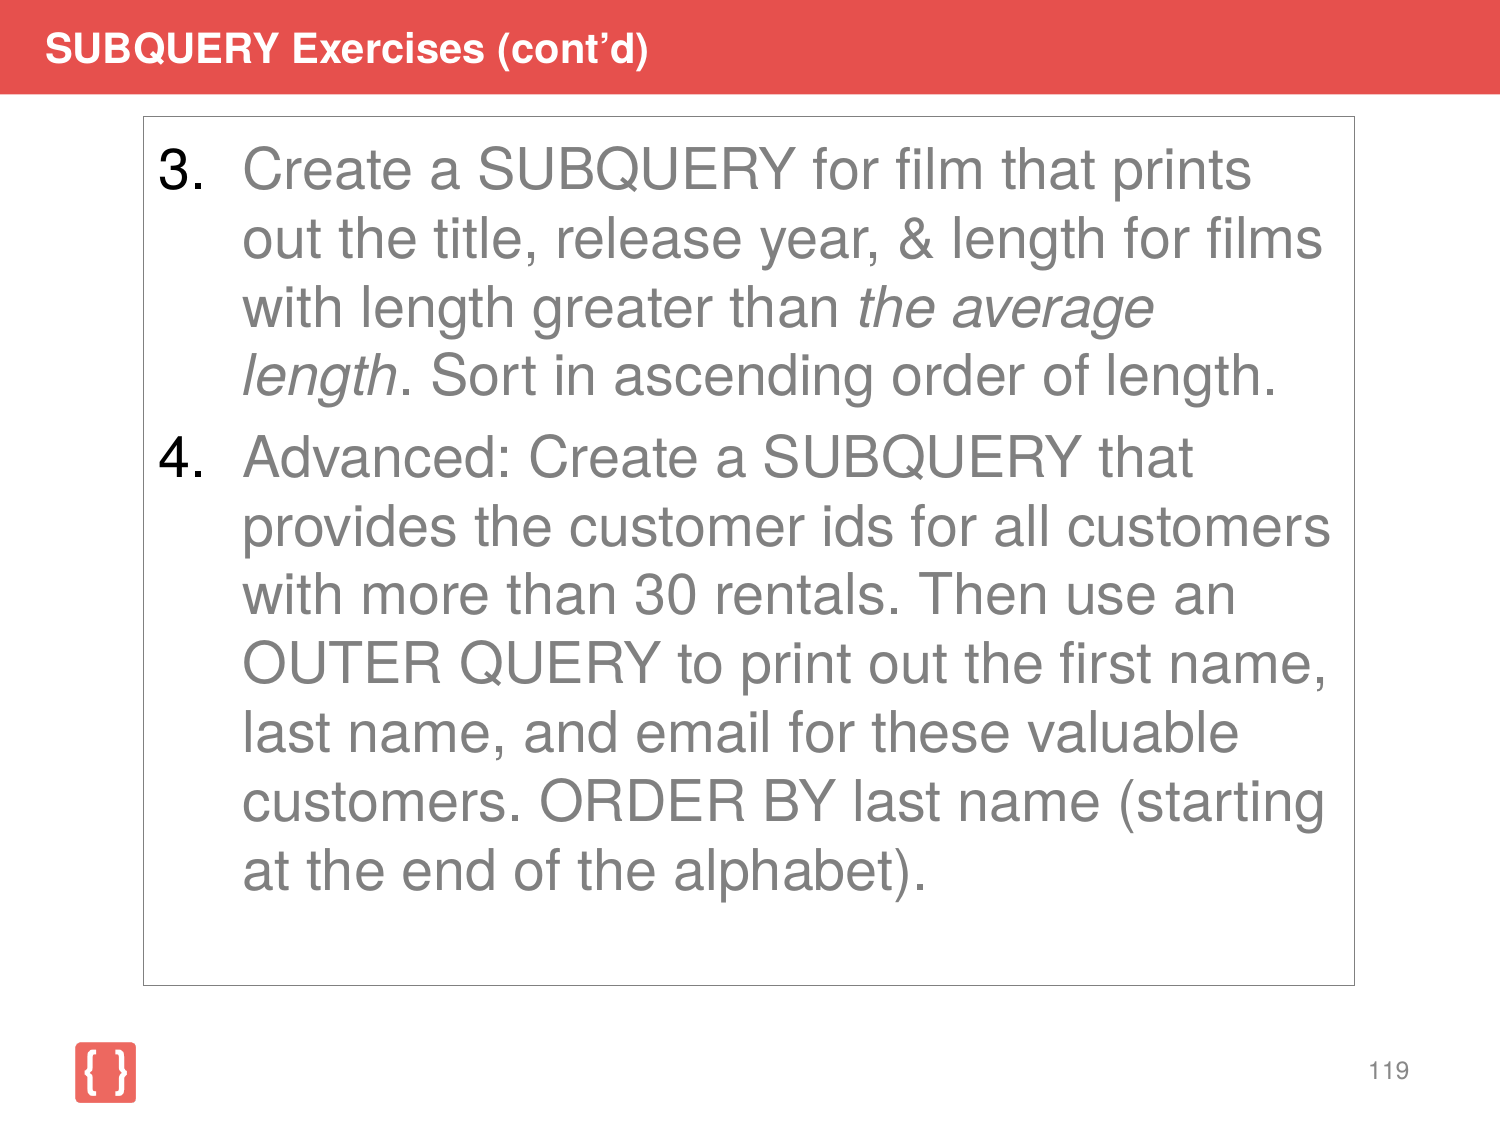

# SUBQUERY Exercises (cont’d)
Create a SUBQUERY for film that prints out the title, release year, & length for films with length greater than the average length. Sort in ascending order of length.
Advanced: Create a SUBQUERY that provides the customer ids for all customers with more than 30 rentals. Then use an OUTER QUERY to print out the first name, last name, and email for these valuable customers. ORDER BY last name (starting at the end of the alphabet).
119